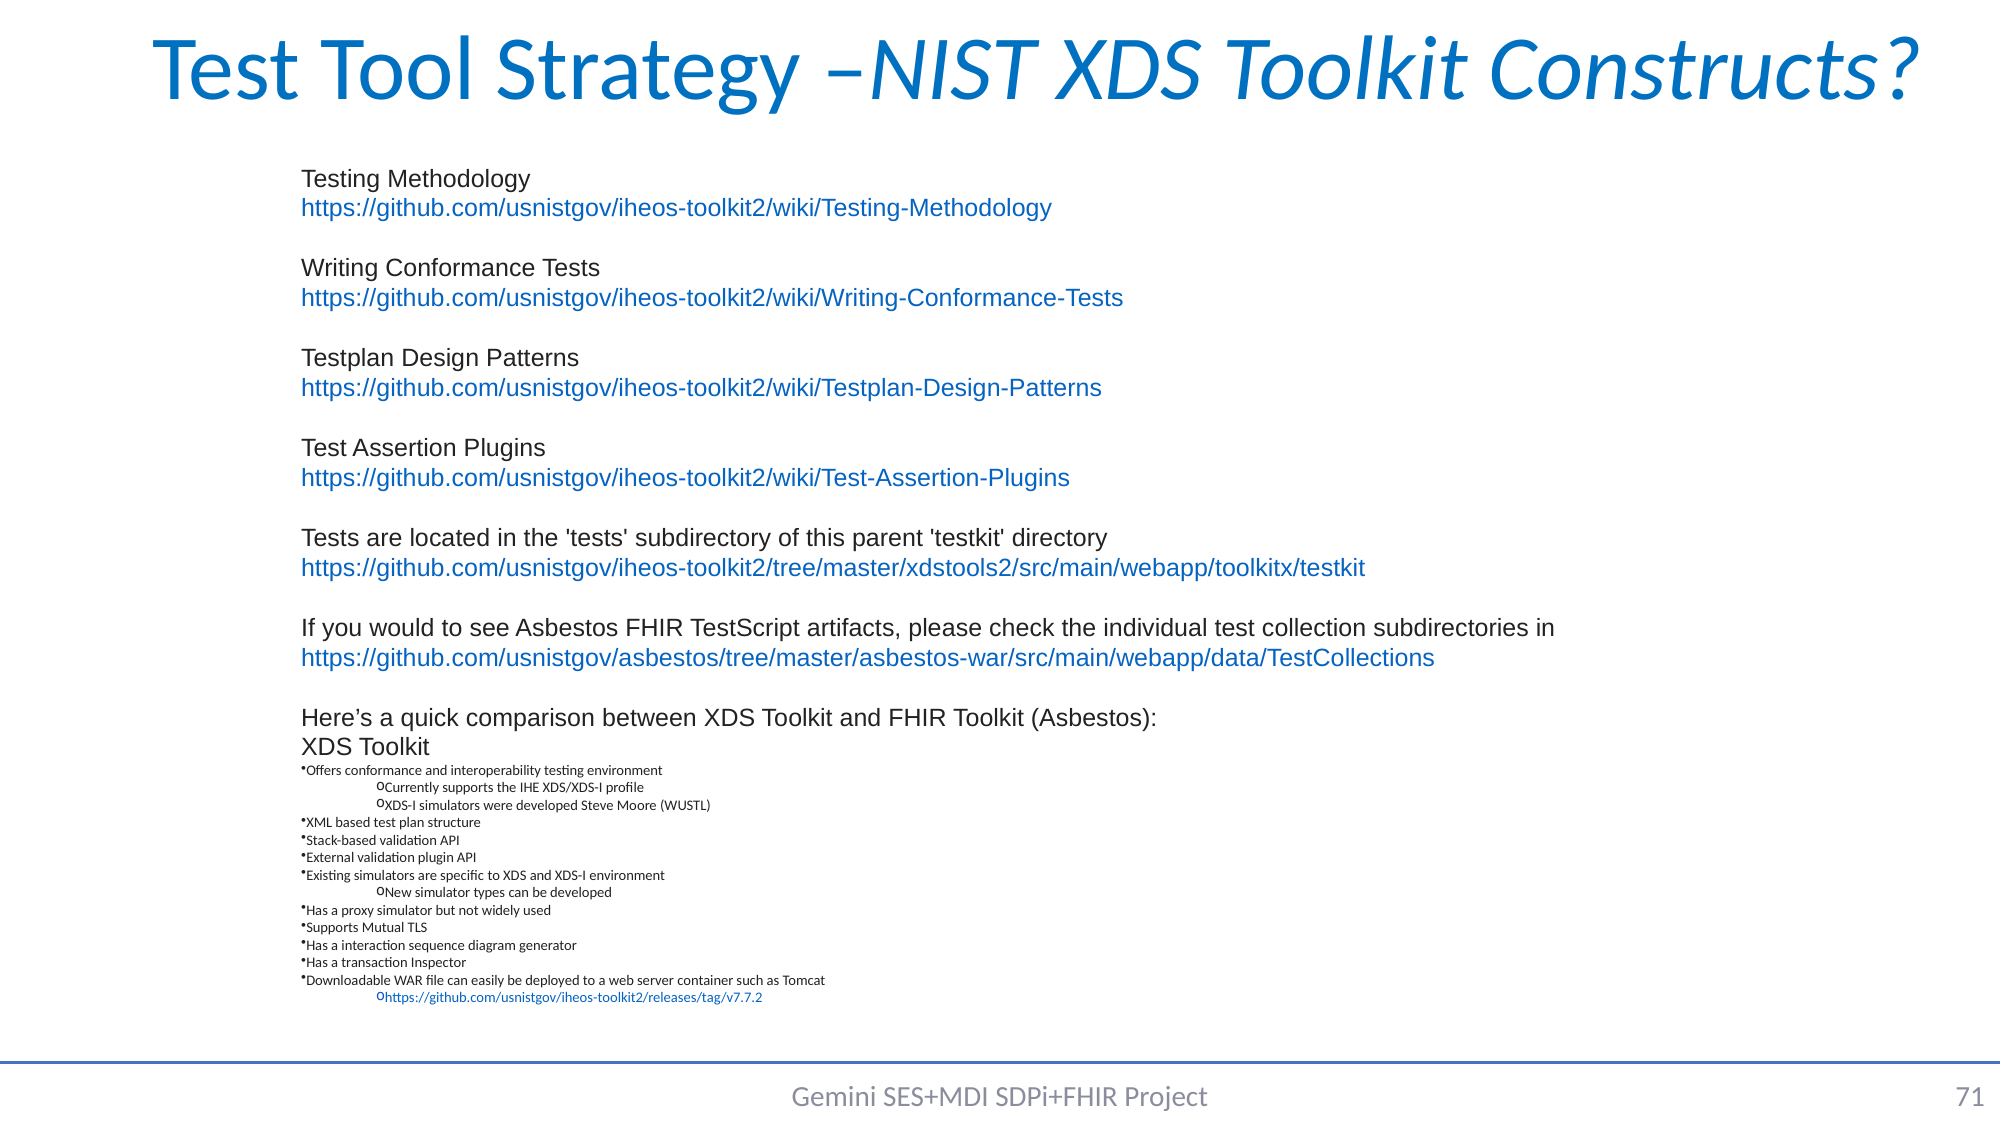

# Test Tool Strategy –NIST XDS Toolkit Constructs?
Testing Methodology
https://github.com/usnistgov/iheos-toolkit2/wiki/Testing-Methodology

Writing Conformance Tests
https://github.com/usnistgov/iheos-toolkit2/wiki/Writing-Conformance-Tests

Testplan Design Patterns
https://github.com/usnistgov/iheos-toolkit2/wiki/Testplan-Design-Patterns

Test Assertion Plugins
https://github.com/usnistgov/iheos-toolkit2/wiki/Test-Assertion-Plugins

Tests are located in the 'tests' subdirectory of this parent 'testkit' directory
https://github.com/usnistgov/iheos-toolkit2/tree/master/xdstools2/src/main/webapp/toolkitx/testkit

If you would to see Asbestos FHIR TestScript artifacts, please check the individual test collection subdirectories in
https://github.com/usnistgov/asbestos/tree/master/asbestos-war/src/main/webapp/data/TestCollections

Here’s a quick comparison between XDS Toolkit and FHIR Toolkit (Asbestos):
XDS Toolkit
Offers conformance and interoperability testing environment
Currently supports the IHE XDS/XDS-I profile
XDS-I simulators were developed Steve Moore (WUSTL)
XML based test plan structure
Stack-based validation API
External validation plugin API
Existing simulators are specific to XDS and XDS-I environment
New simulator types can be developed
Has a proxy simulator but not widely used
Supports Mutual TLS
Has a interaction sequence diagram generator
Has a transaction Inspector
Downloadable WAR file can easily be deployed to a web server container such as Tomcat
https://github.com/usnistgov/iheos-toolkit2/releases/tag/v7.7.2

Gemini SES+MDI SDPi+FHIR Project
71